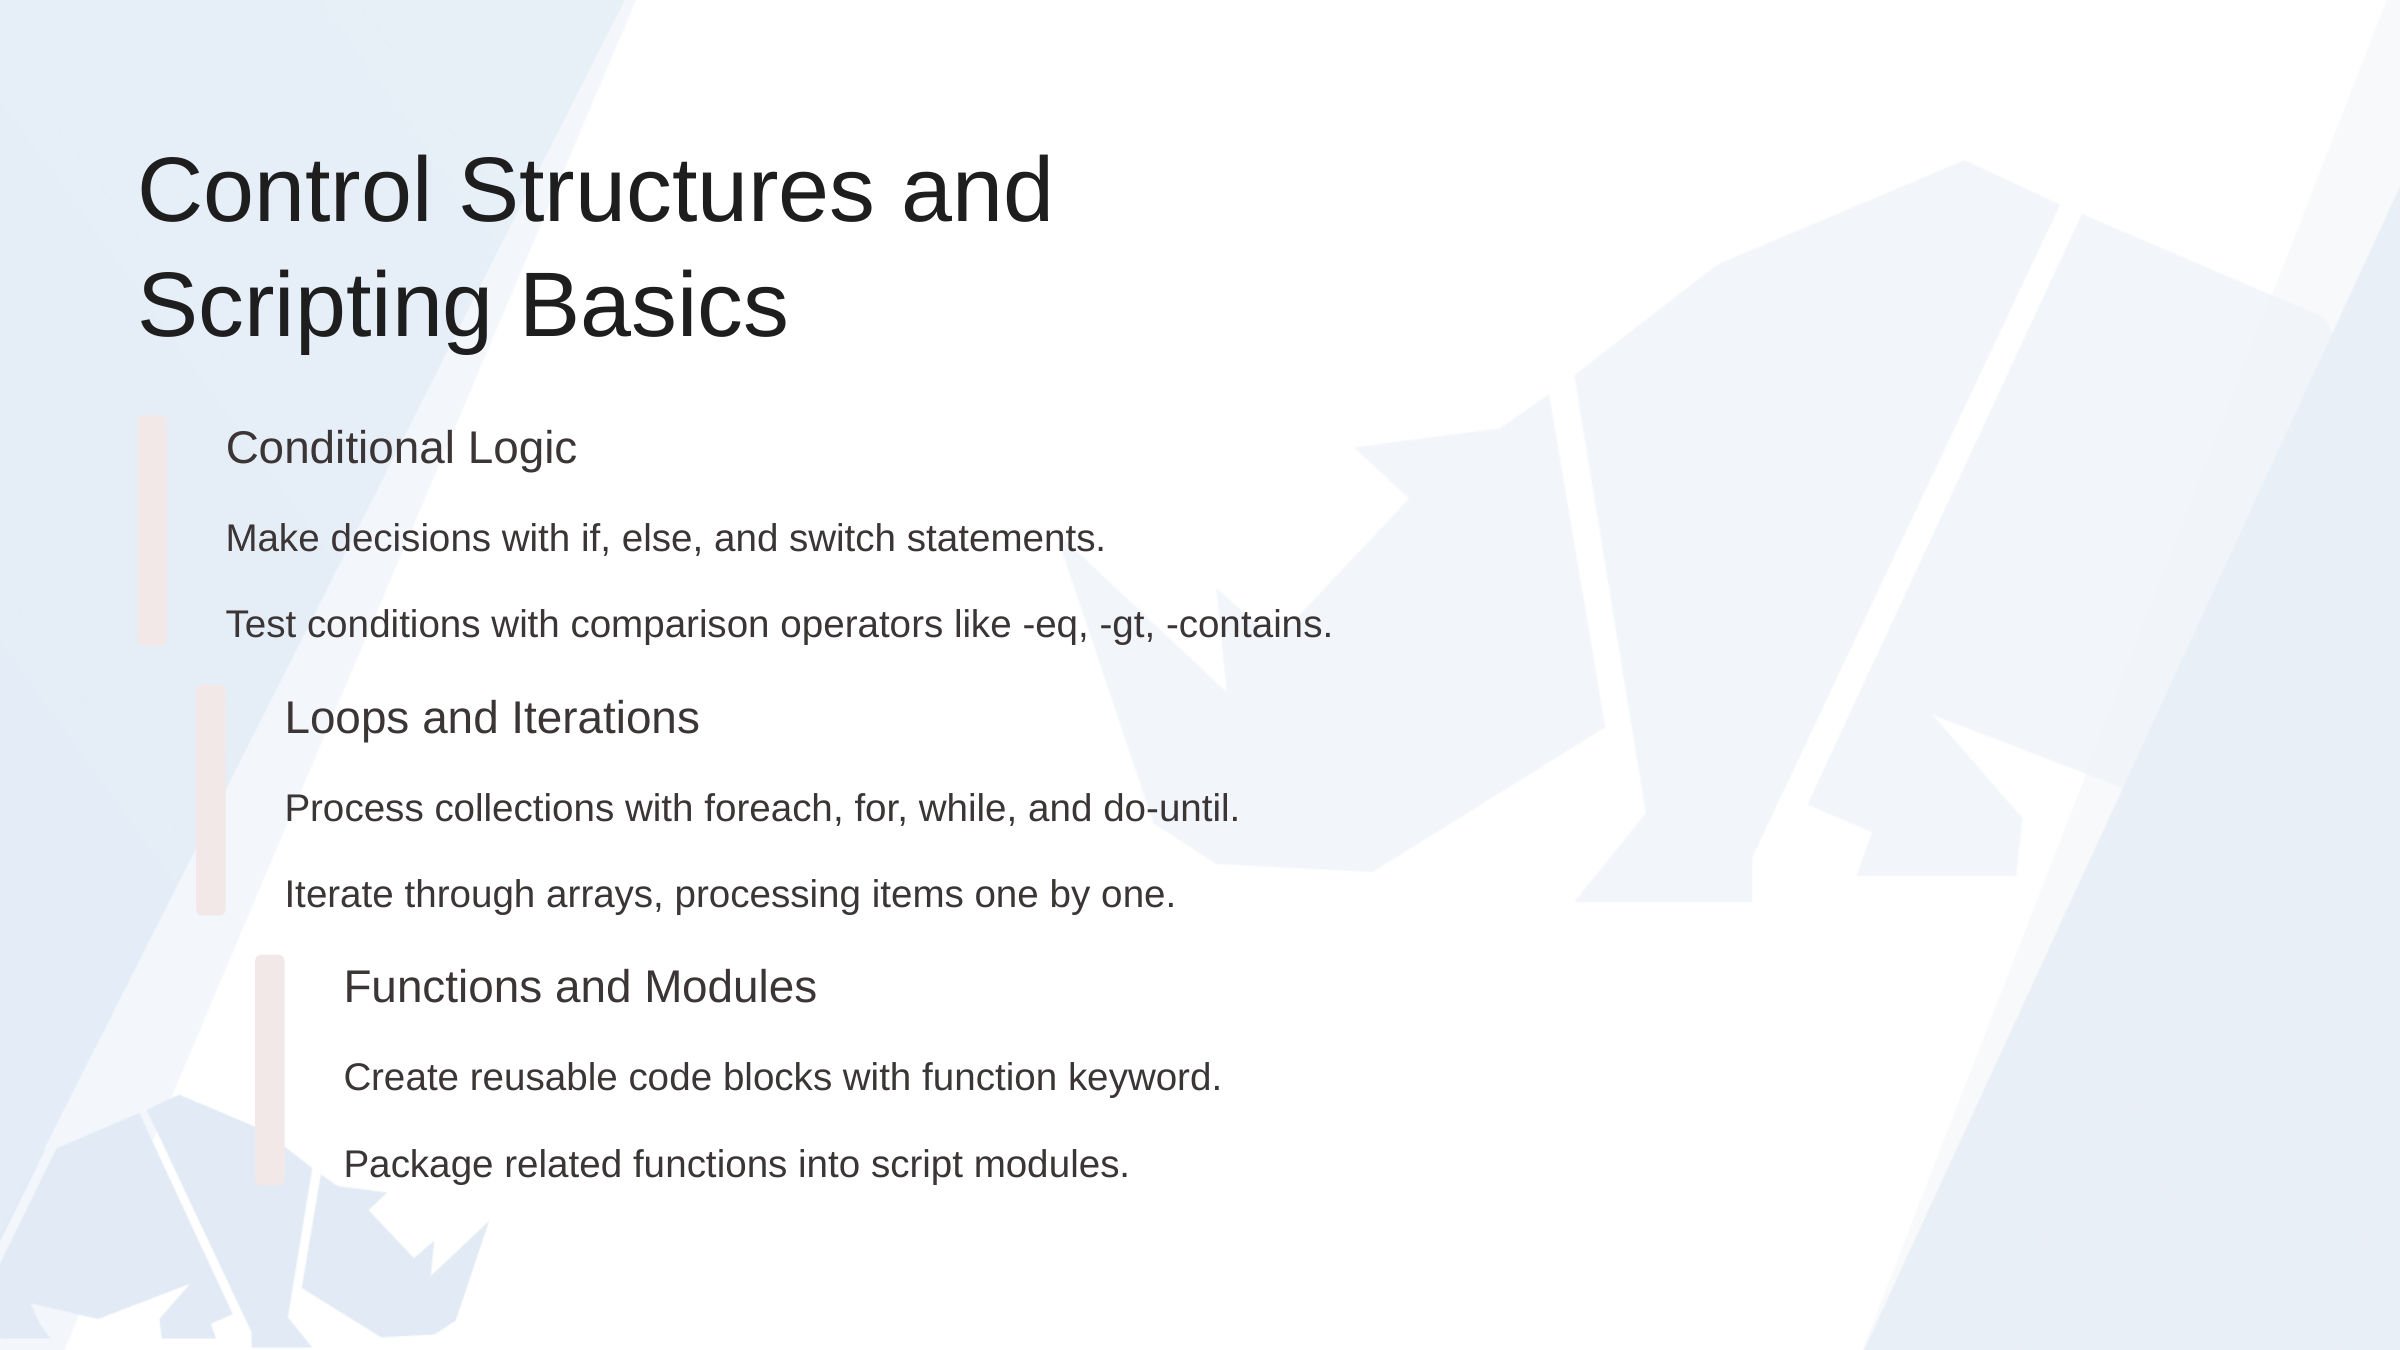

Control Structures and Scripting Basics

Conditional Logic
Make decisions with if, else, and switch statements.
Test conditions with comparison operators like -eq, -gt, -contains.

Loops and Iterations
Process collections with foreach, for, while, and do-until.
Iterate through arrays, processing items one by one.

Functions and Modules
Create reusable code blocks with function keyword.
Package related functions into script modules.